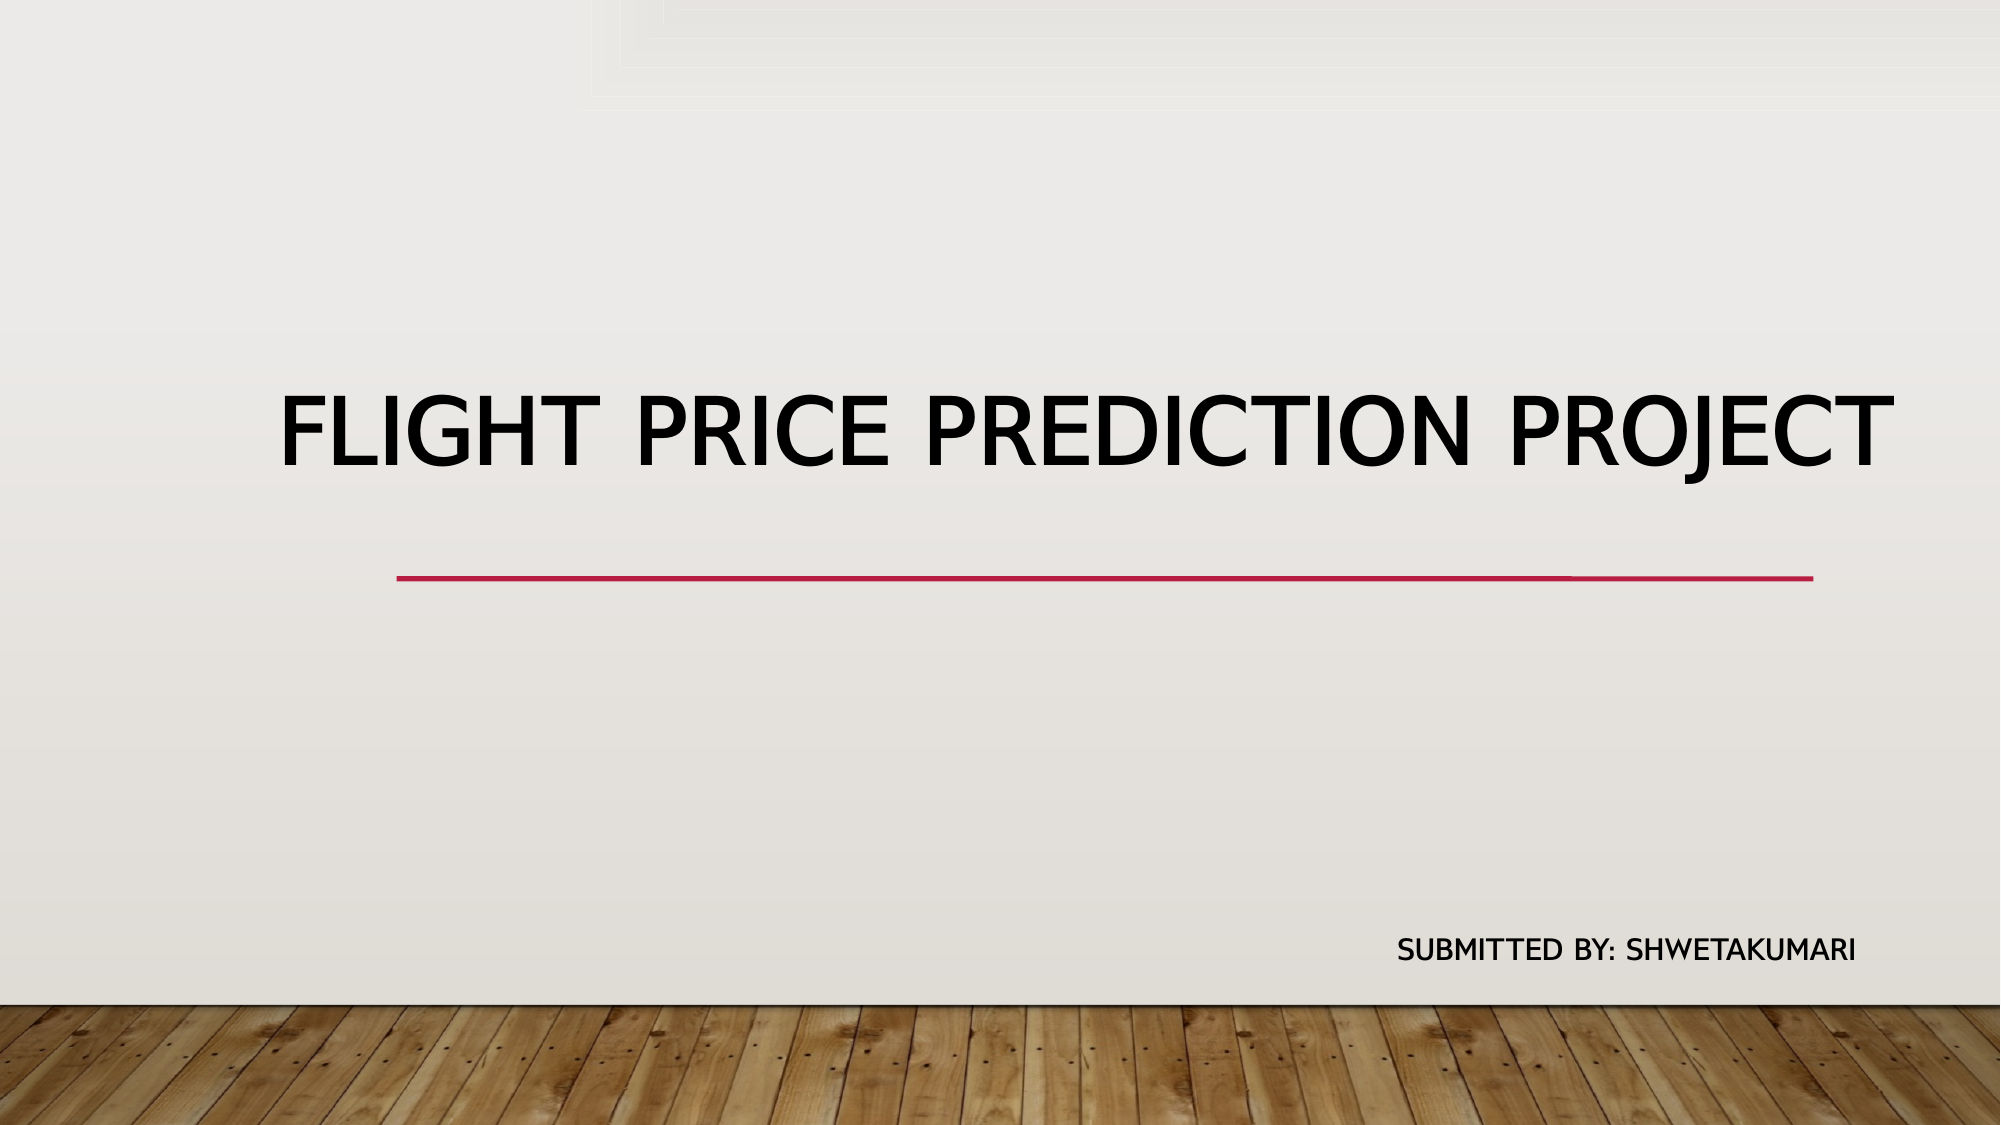

# FLIGHT PRICE PREDICTION PROJECT
Submitted By: ShwetaKUMARI